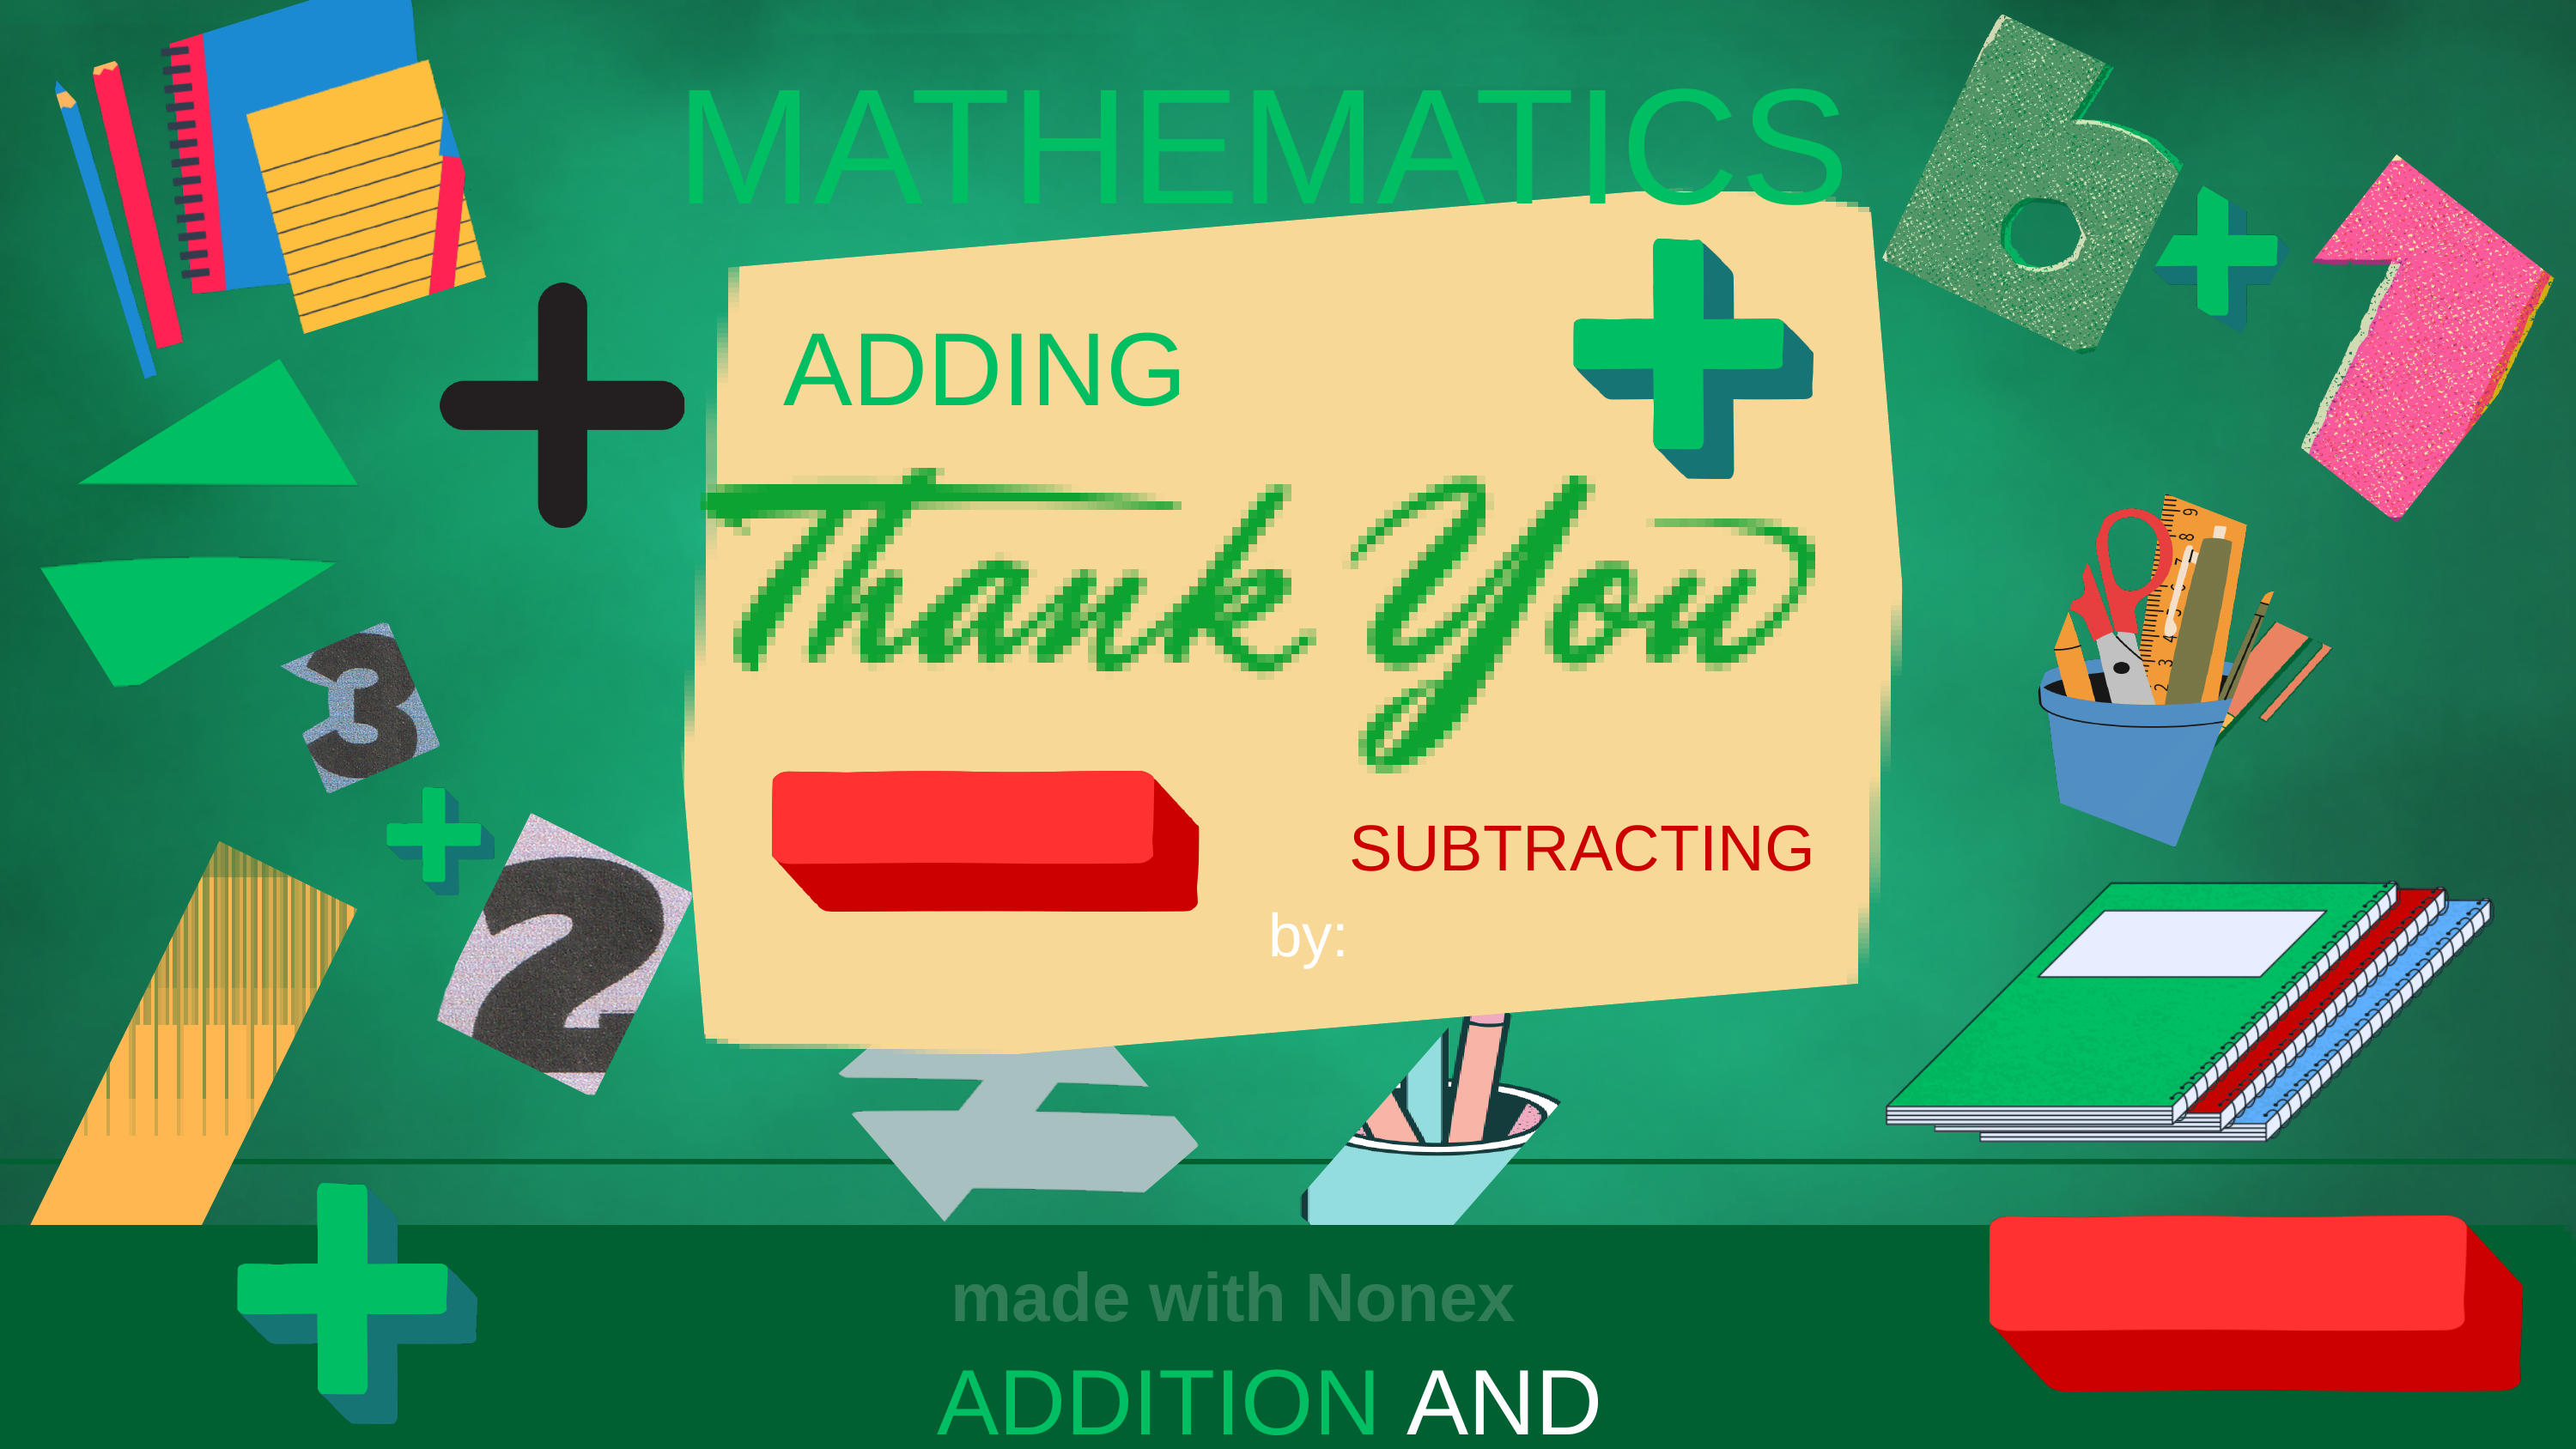

MATHEMATICS

ADDING

SUBTRACTING

by:

made with Nonex
ADDITION AND SUBTRACTION
Want affordable and quality presentations?
Find it in Nonex
https://nonex.onrender.com